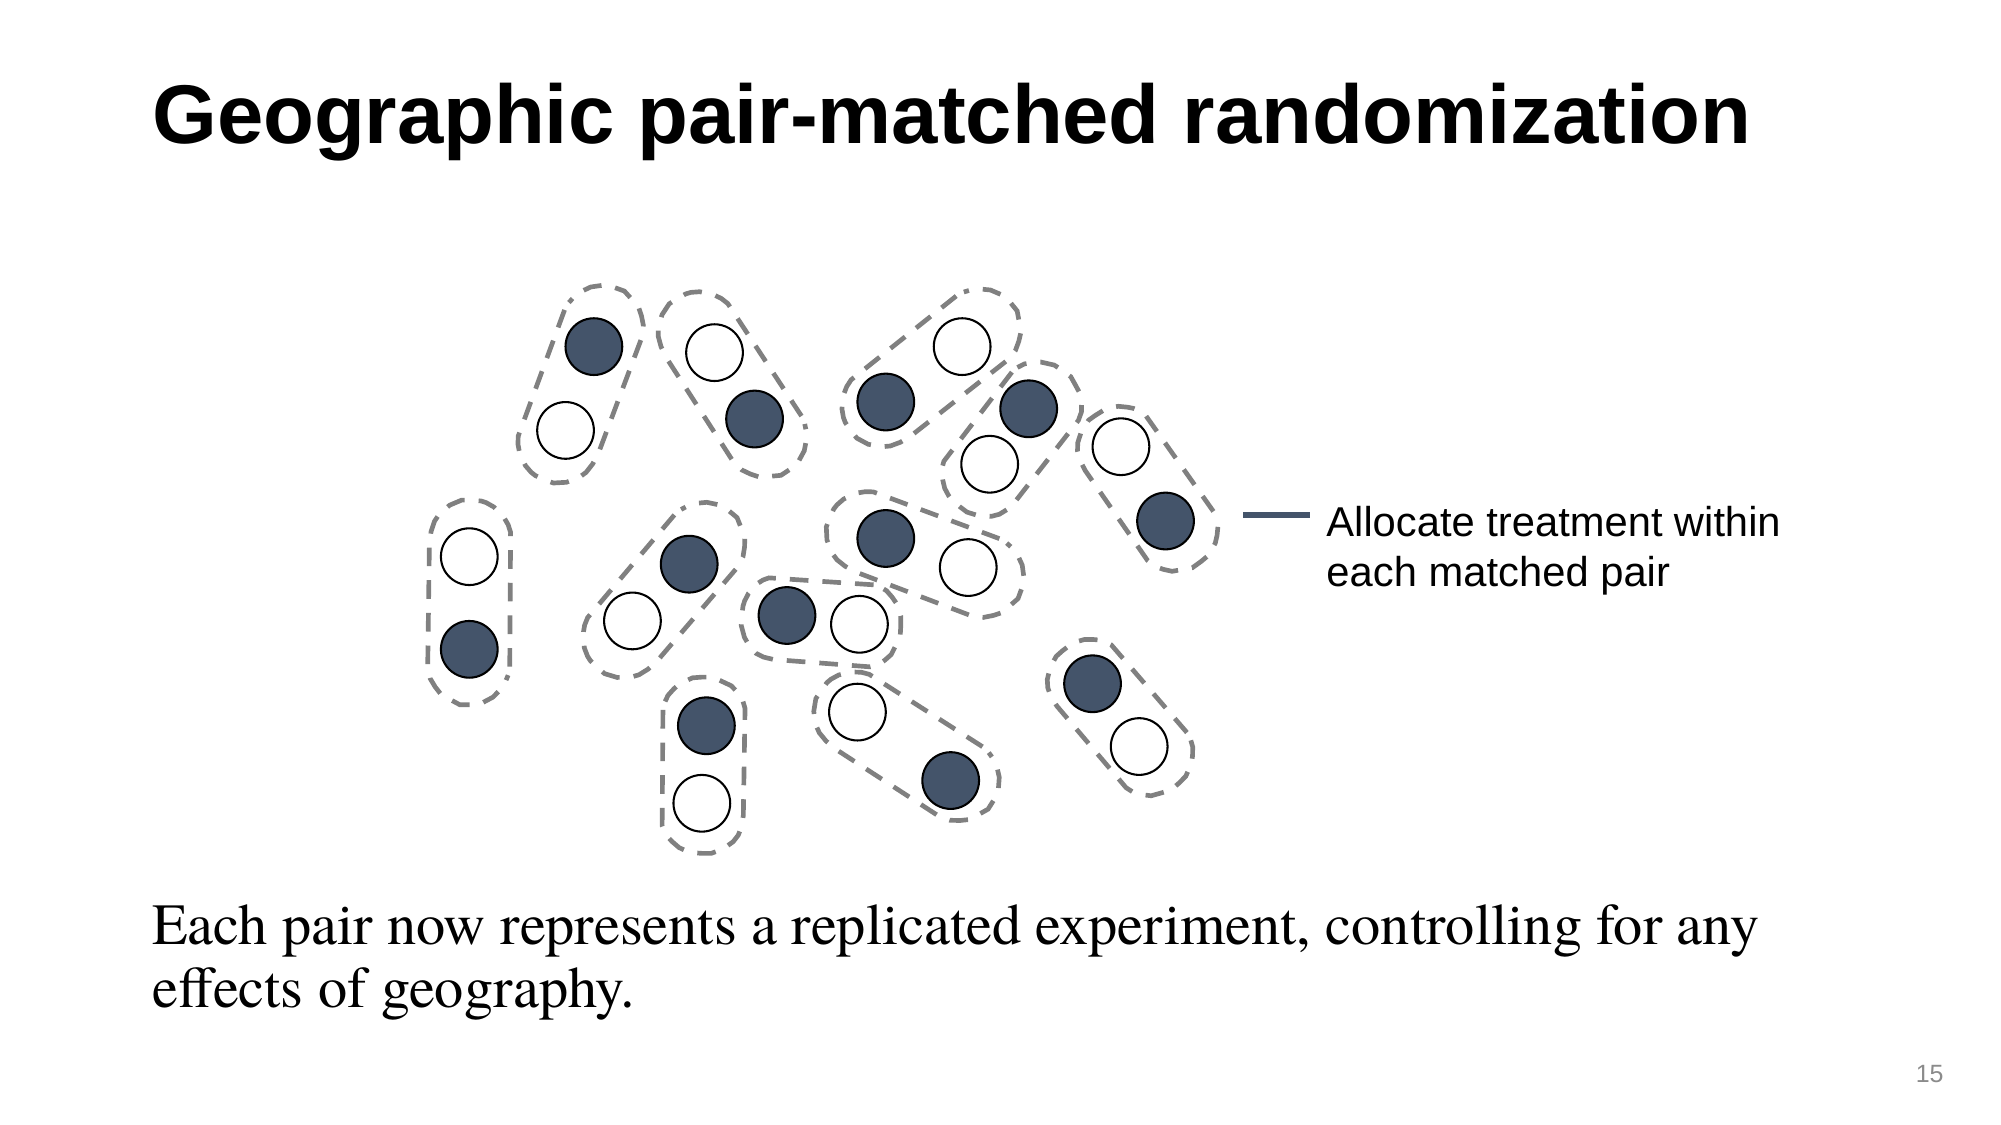

# Geographic pair-matched randomization

Allocate treatment within
each matched pair

Each pair now represents a replicated experiment, controlling for any effects of geography.
15